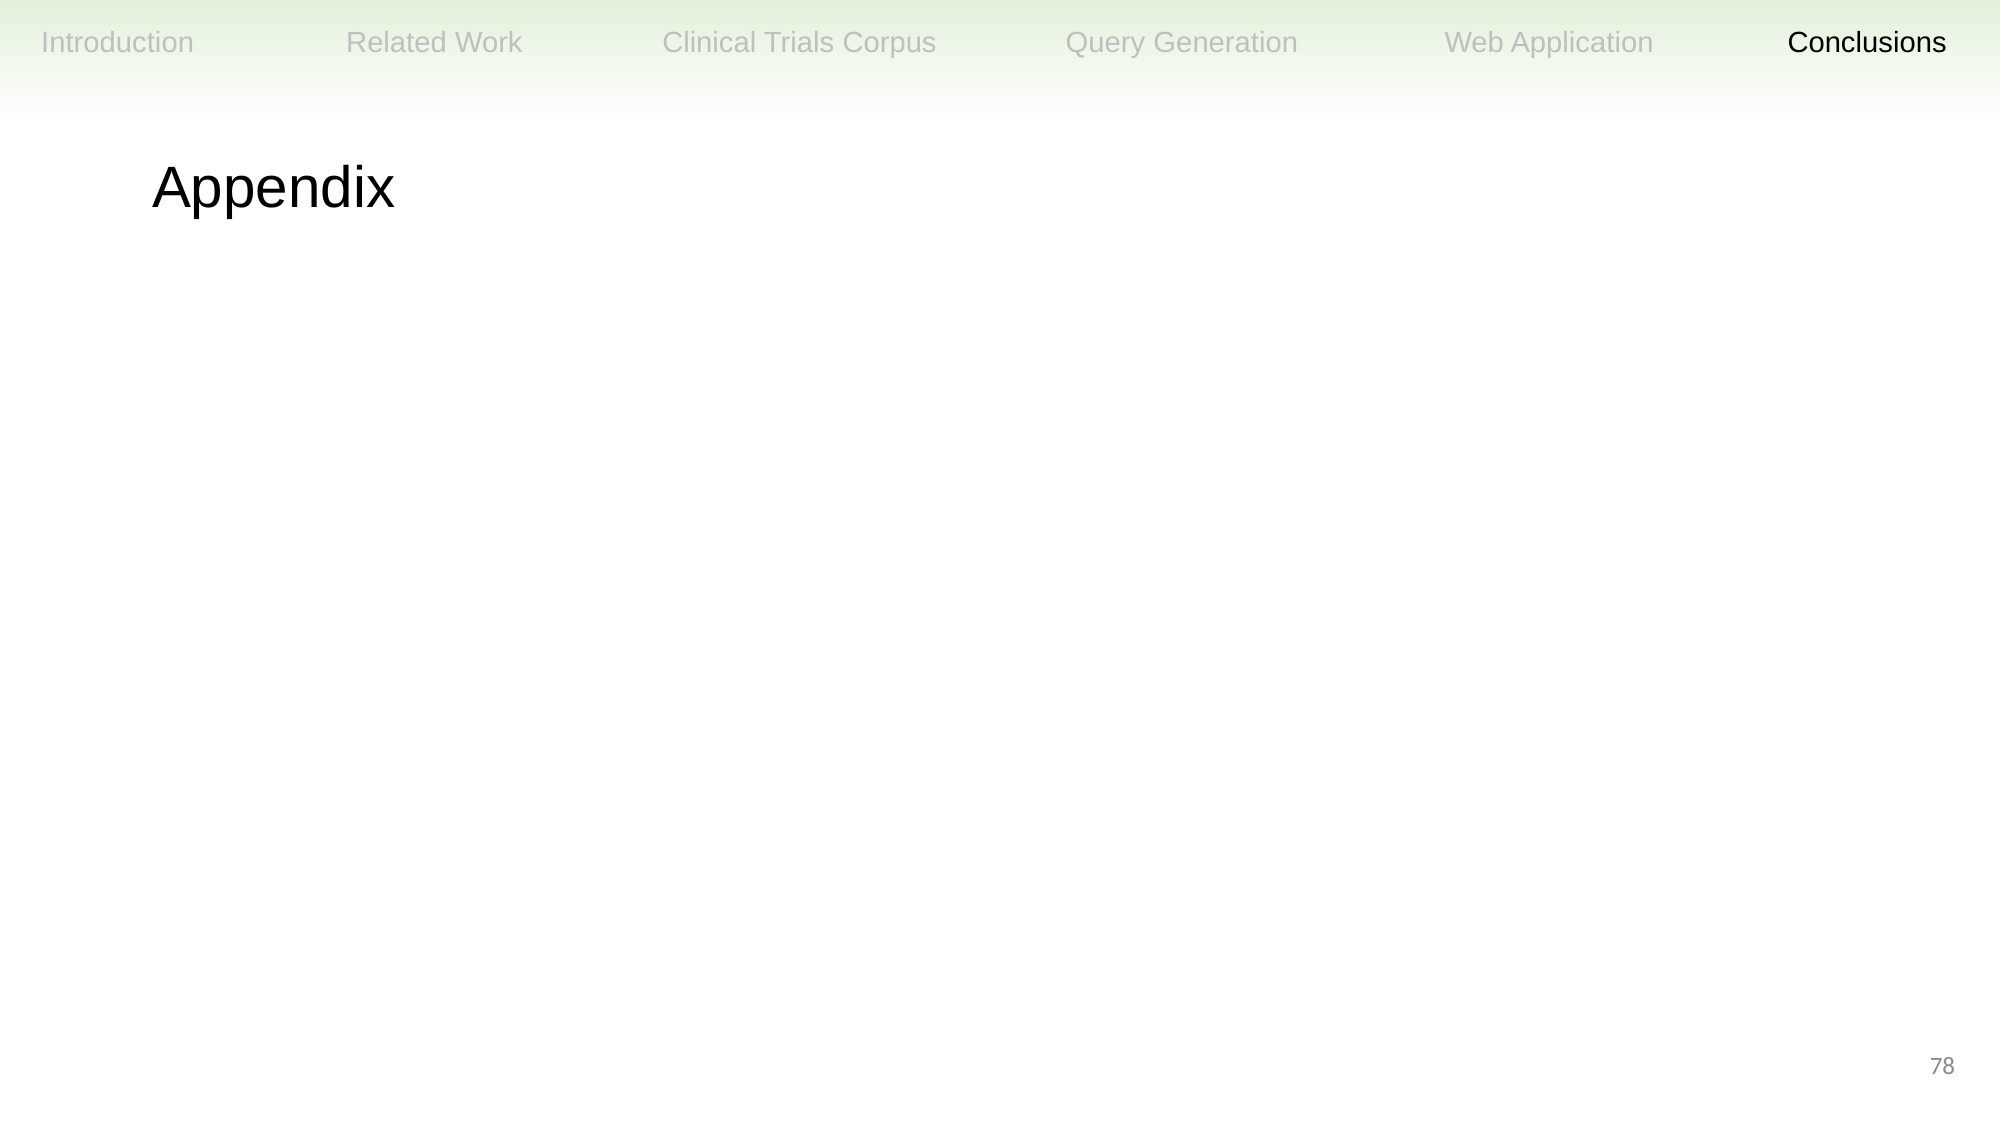

Related Work
Clinical Trials Corpus
Query Generation
Web Application
Conclusions
Introduction
Appendix
78